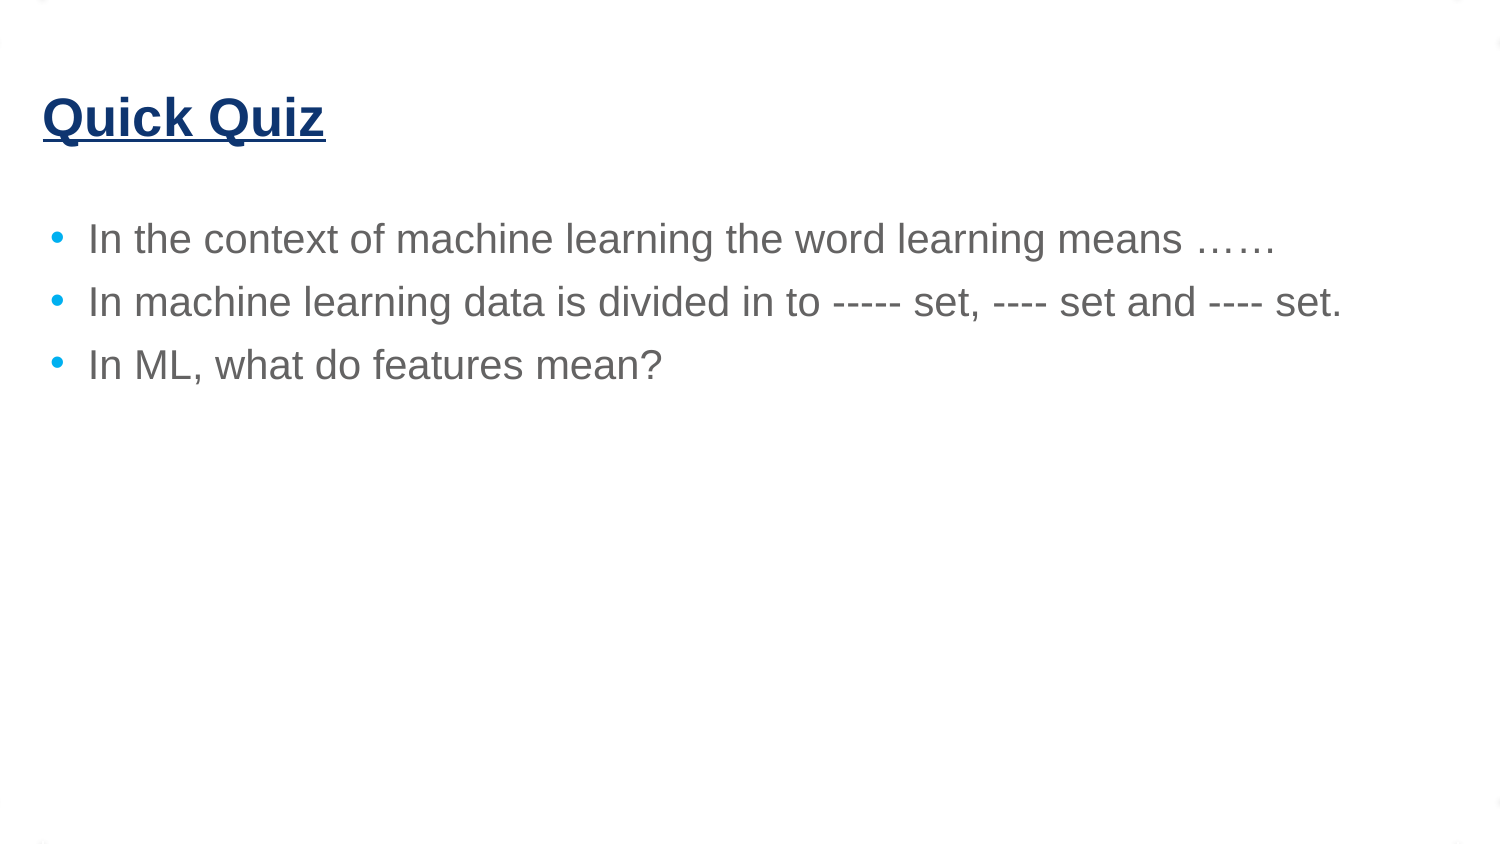

8/25/2020

22
# Quick Quiz
In the context of machine learning the word learning means ……
In machine learning data is divided in to ----- set, ---- set and ---- set.
In ML, what do features mean?